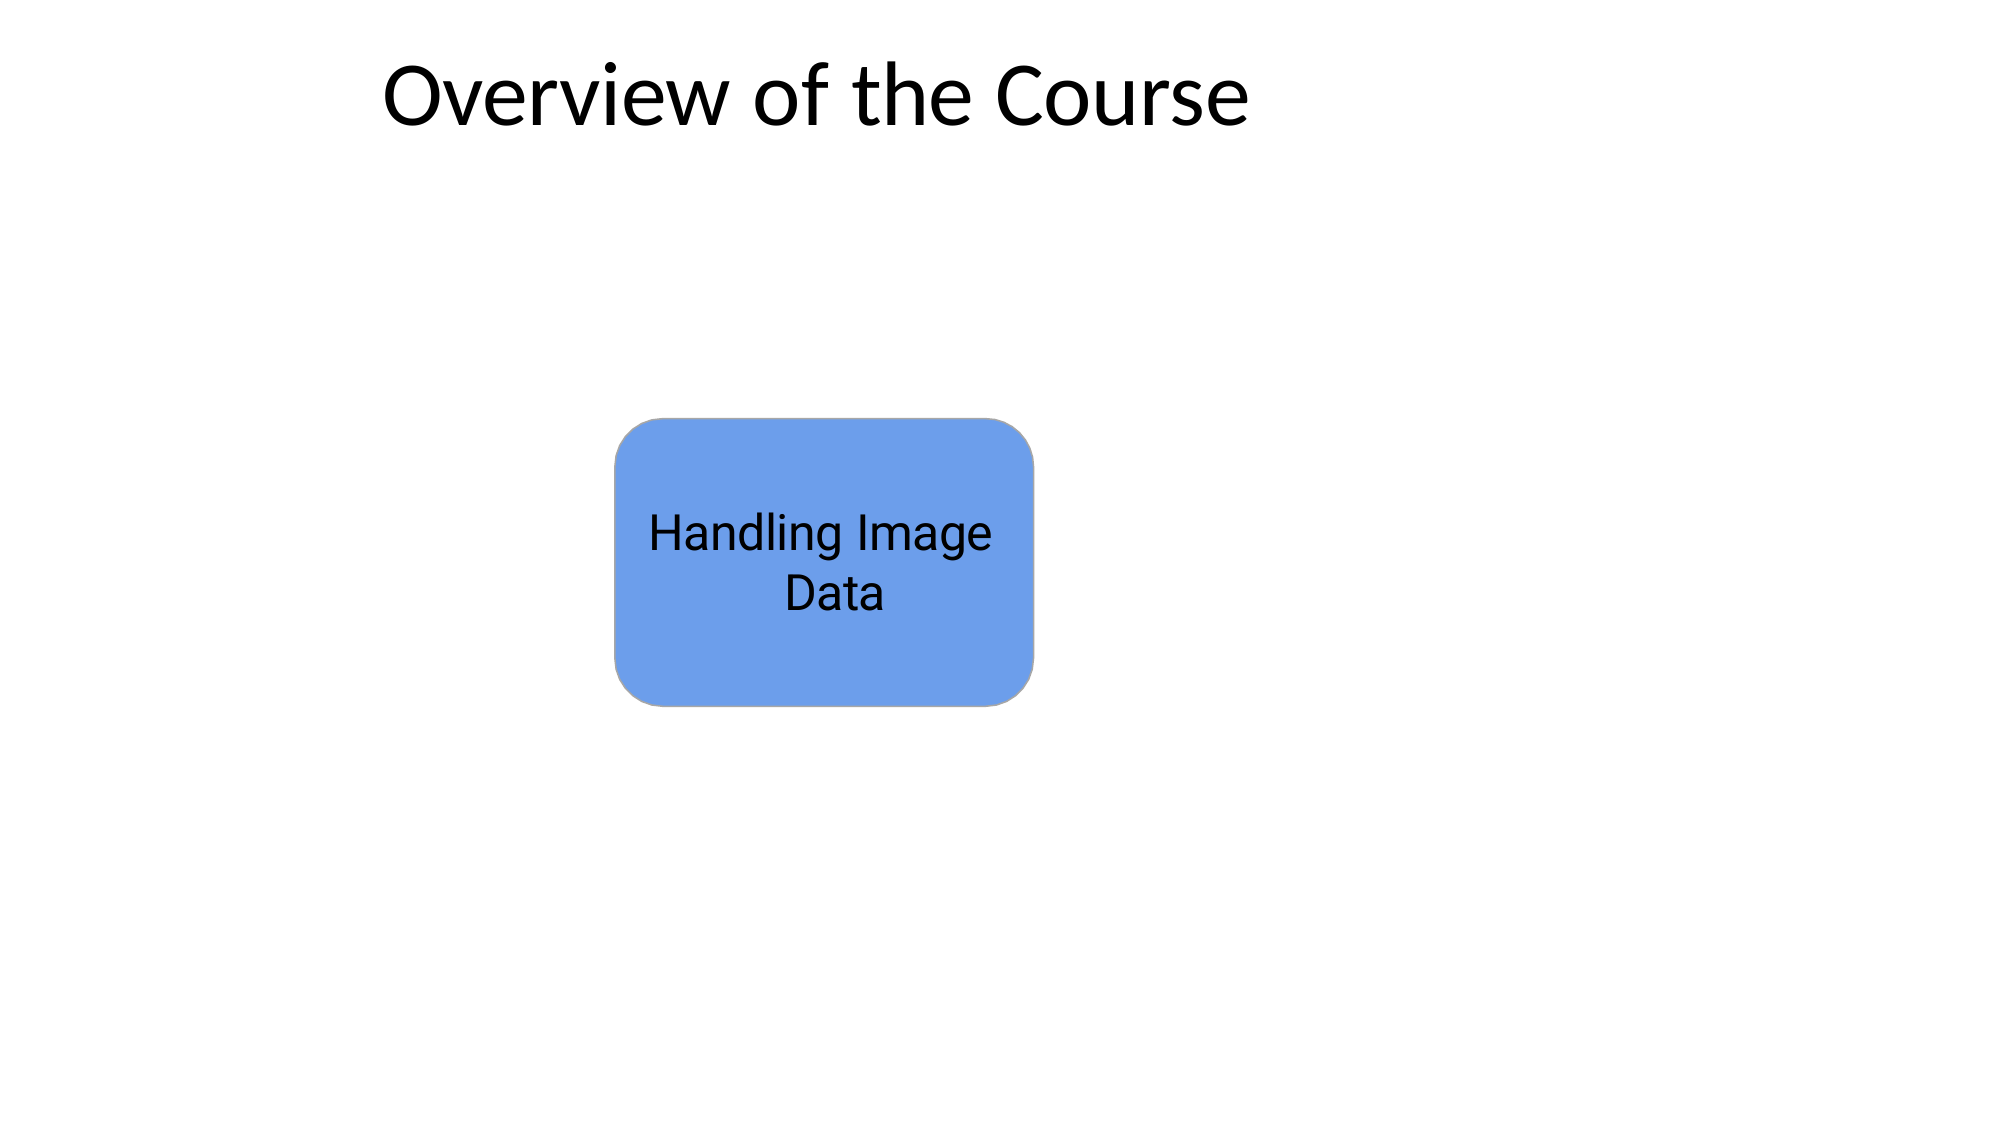

# Overview of the Course

Handling Image  Data